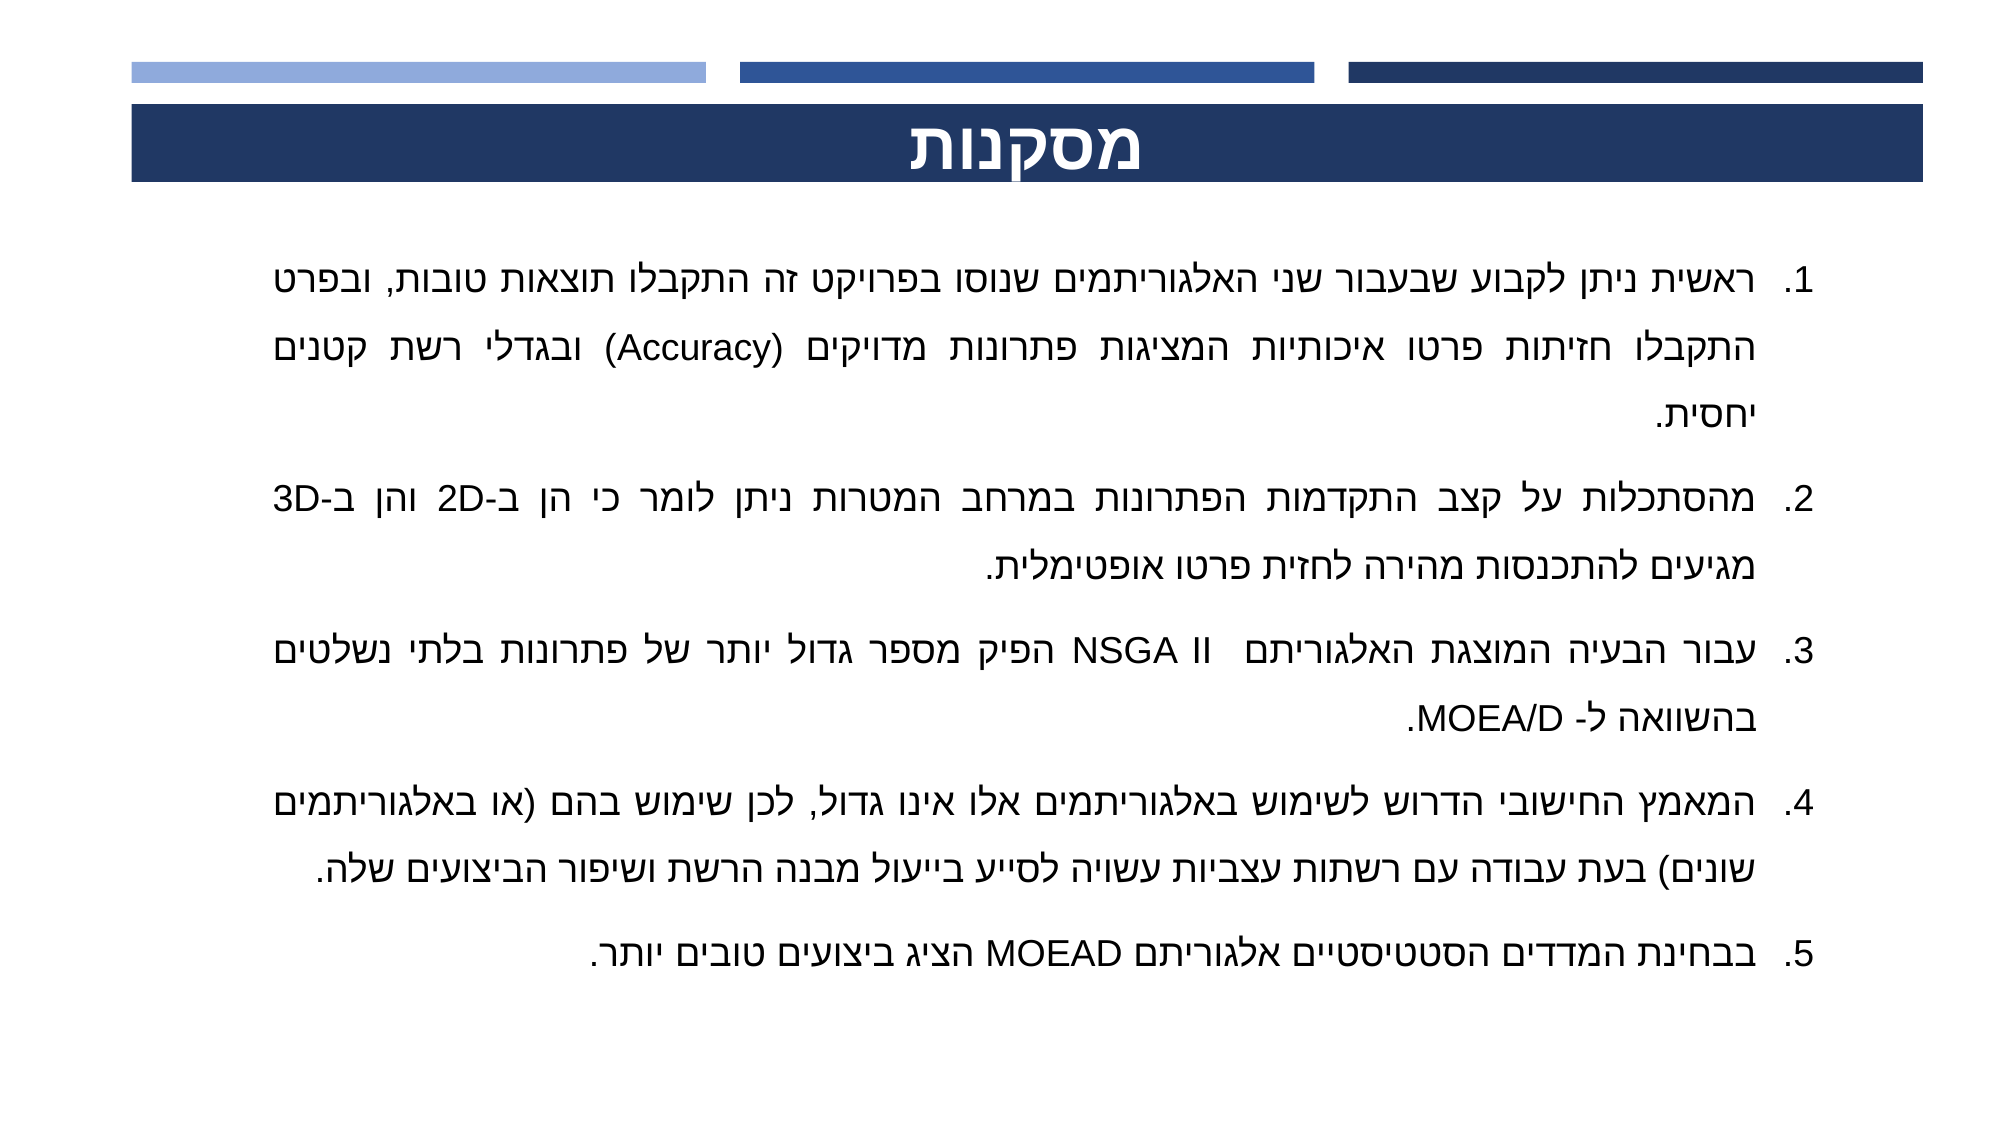

מסקנות
ראשית ניתן לקבוע שבעבור שני האלגוריתמים שנוסו בפרויקט זה התקבלו תוצאות טובות, ובפרט התקבלו חזיתות פרטו איכותיות המציגות פתרונות מדויקים (Accuracy) ובגדלי רשת קטנים יחסית.
מהסתכלות על קצב התקדמות הפתרונות במרחב המטרות ניתן לומר כי הן ב-2D והן ב-3D מגיעים להתכנסות מהירה לחזית פרטו אופטימלית.
עבור הבעיה המוצגת האלגוריתם  NSGA II הפיק מספר גדול יותר של פתרונות בלתי נשלטים בהשוואה ל- MOEA/D.
המאמץ החישובי הדרוש לשימוש באלגוריתמים אלו אינו גדול, לכן שימוש בהם (או באלגוריתמים שונים) בעת עבודה עם רשתות עצביות עשויה לסייע בייעול מבנה הרשת ושיפור הביצועים שלה.
בבחינת המדדים הסטטיסטיים אלגוריתם MOEAD הציג ביצועים טובים יותר.